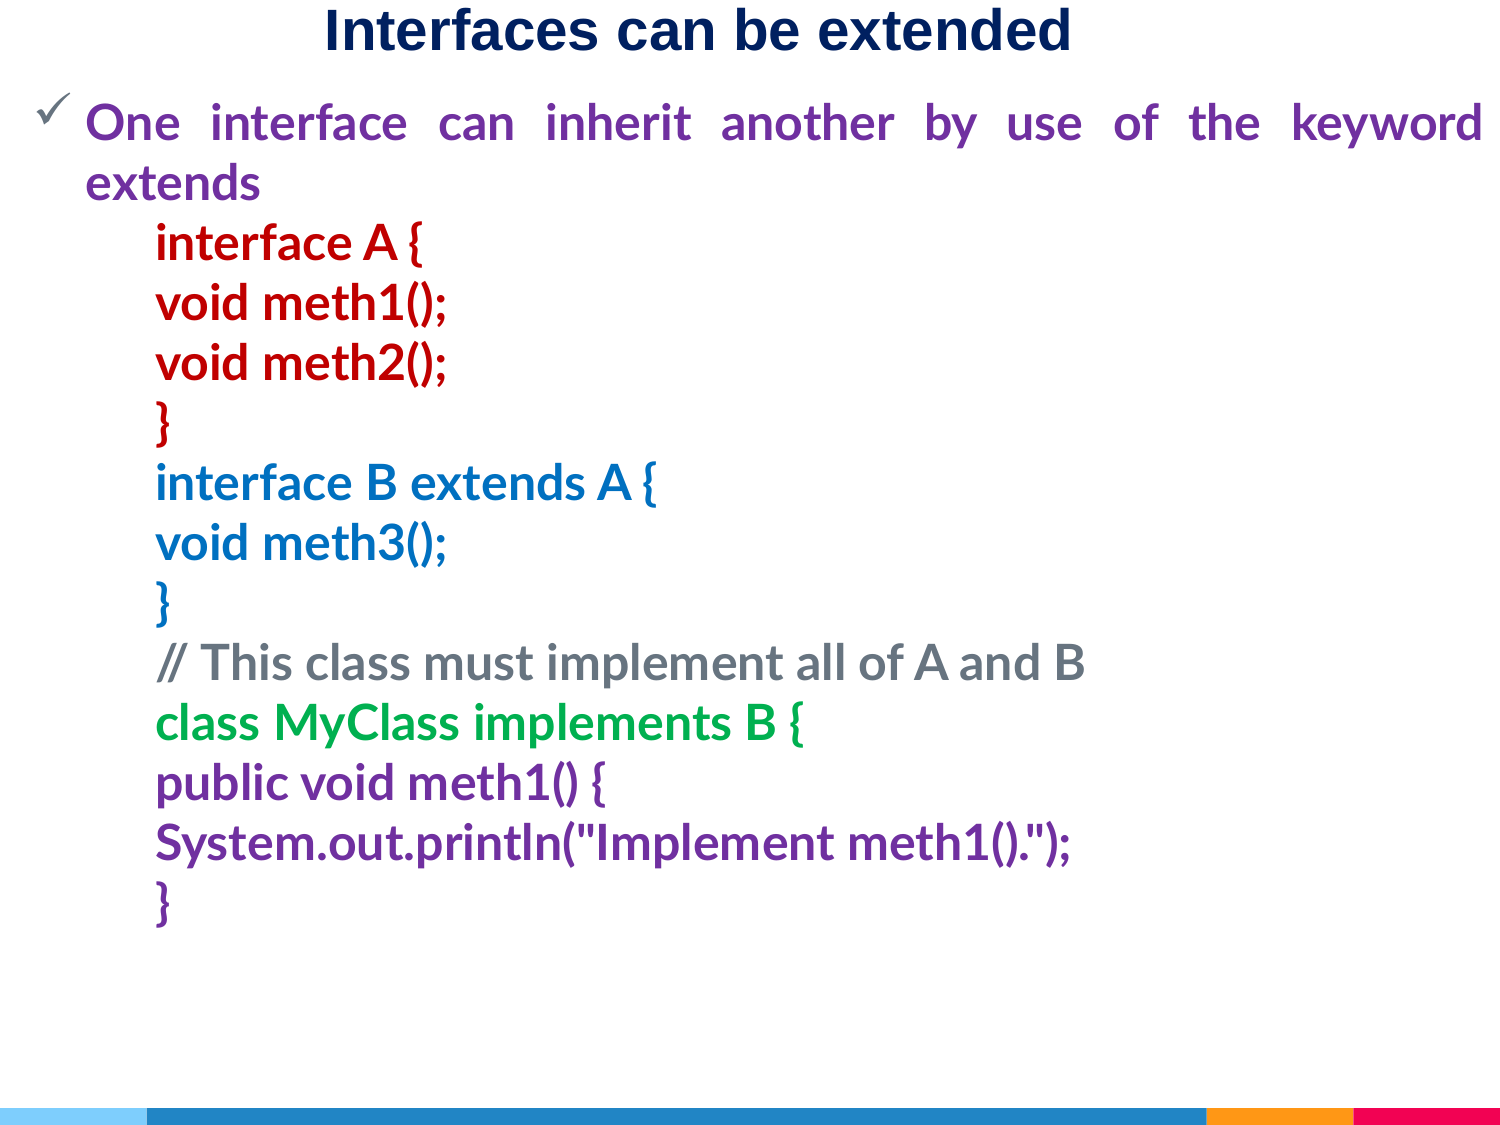

# Interfaces can be extended
One interface can inherit another by use of the keyword extends
interface A {
void meth1();
void meth2();
}
interface B extends A {
void meth3();
}
// This class must implement all of A and B
class MyClass implements B {
public void meth1() {
System.out.println("Implement meth1().");
}